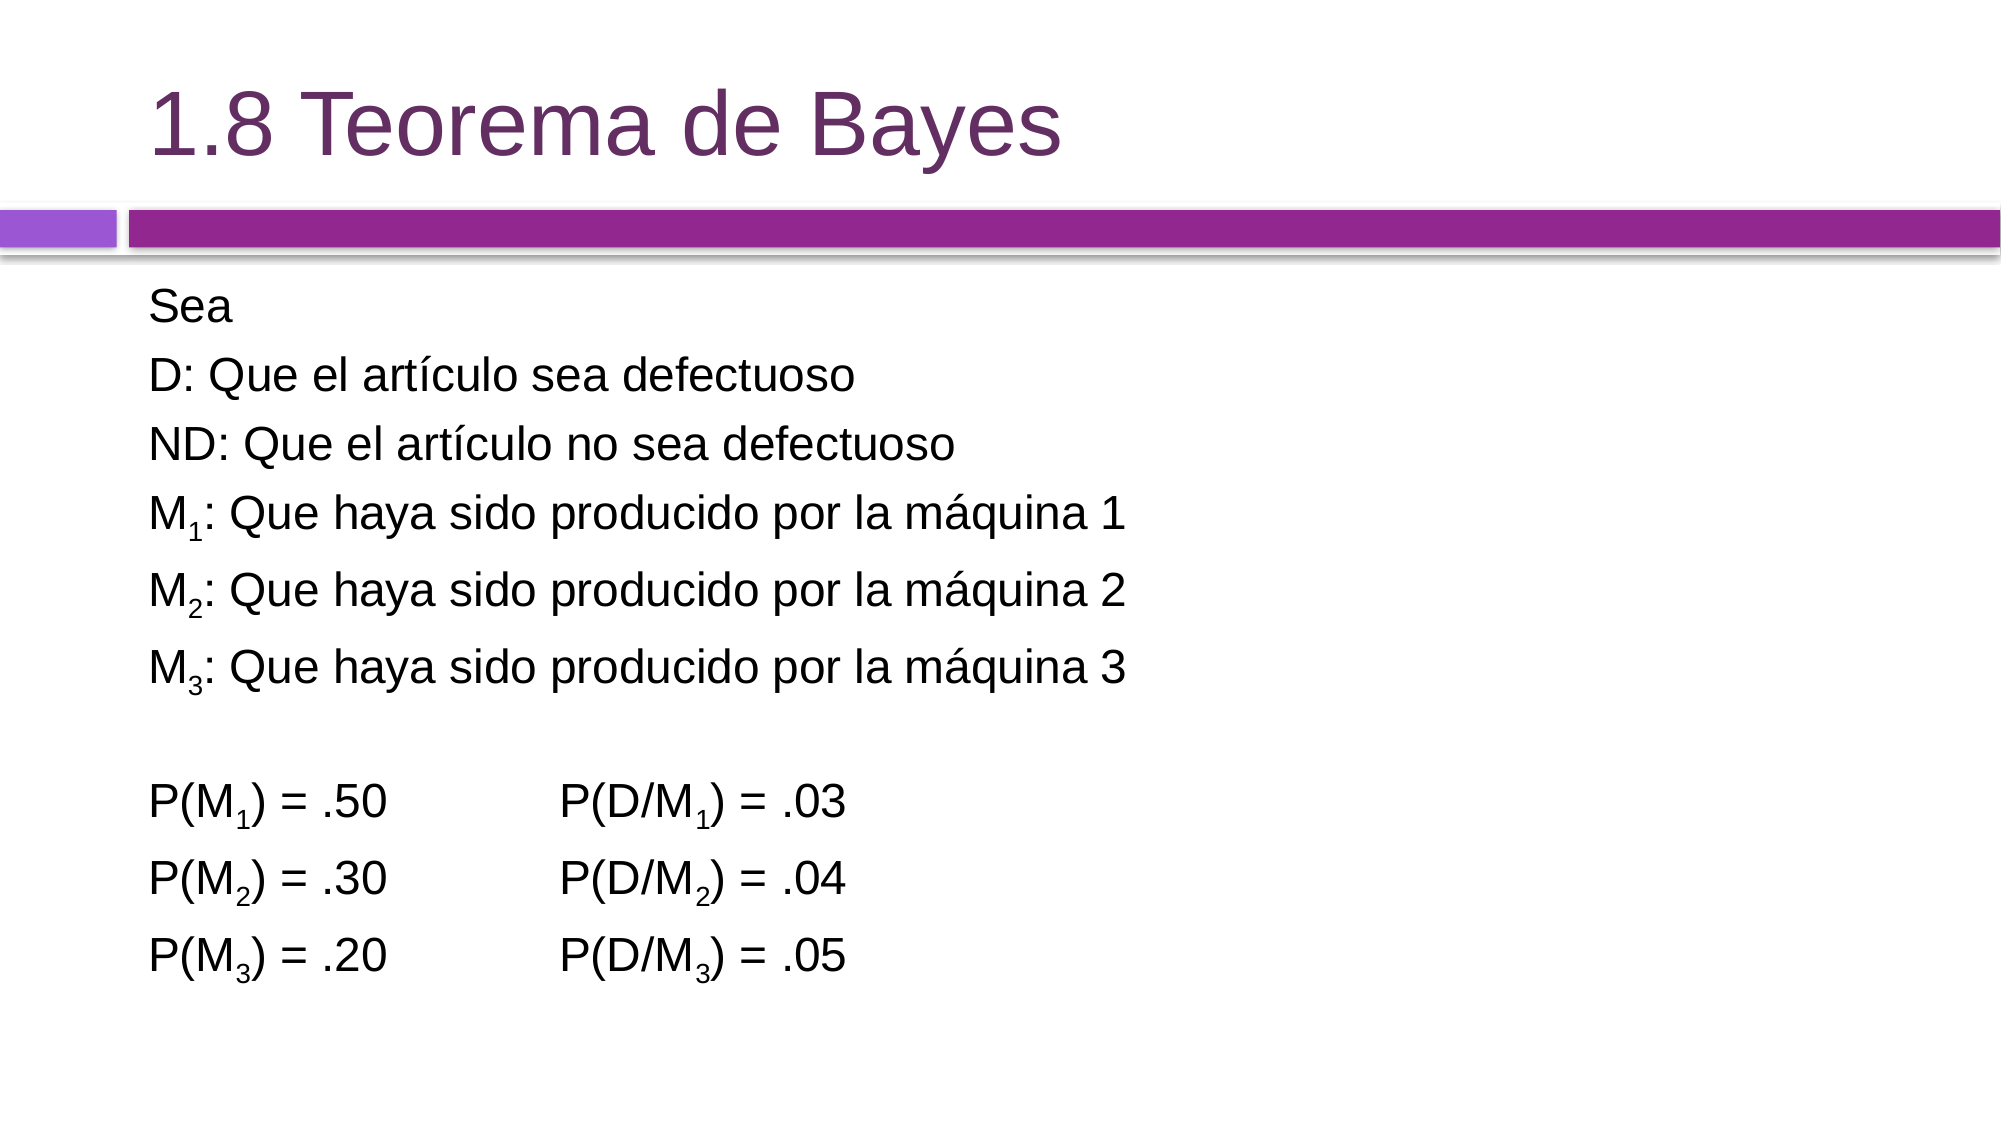

# 1.8 Teorema de Bayes
Sea
D: Que el artículo sea defectuoso
ND: Que el artículo no sea defectuoso
M1: Que haya sido producido por la máquina 1
M2: Que haya sido producido por la máquina 2
M3: Que haya sido producido por la máquina 3

P(M1) = .50             P(D/M1) = .03
P(M2) = .30             P(D/M2) = .04
P(M3) = .20             P(D/M3) = .05